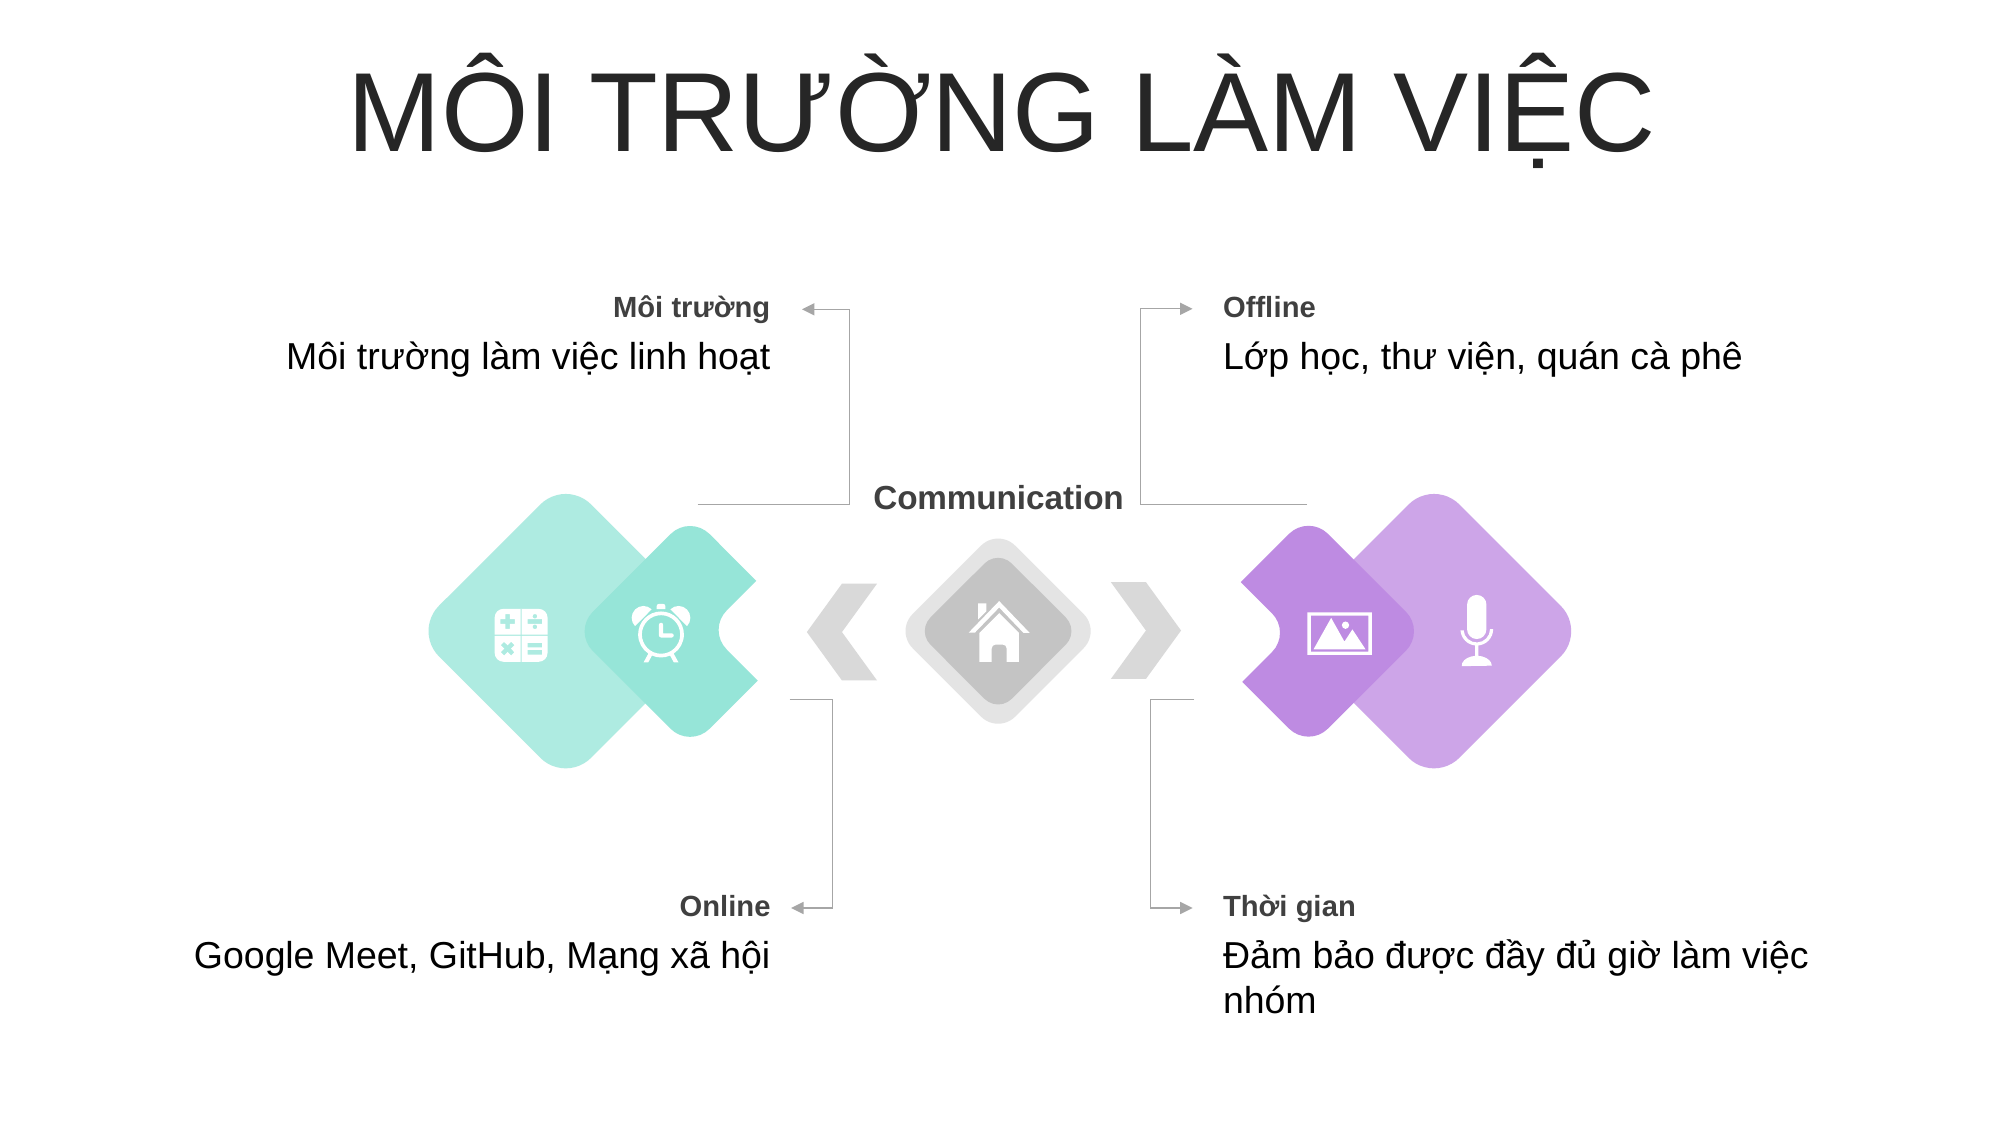

MÔI TRƯỜNG LÀM VIỆC
Môi trường
Môi trường làm việc linh hoạt
Offline
Lớp học, thư viện, quán cà phê

Communication

Online
Google Meet, GitHub, Mạng xã hội
Thời gian
Đảm bảo được đầy đủ giờ làm việc nhóm